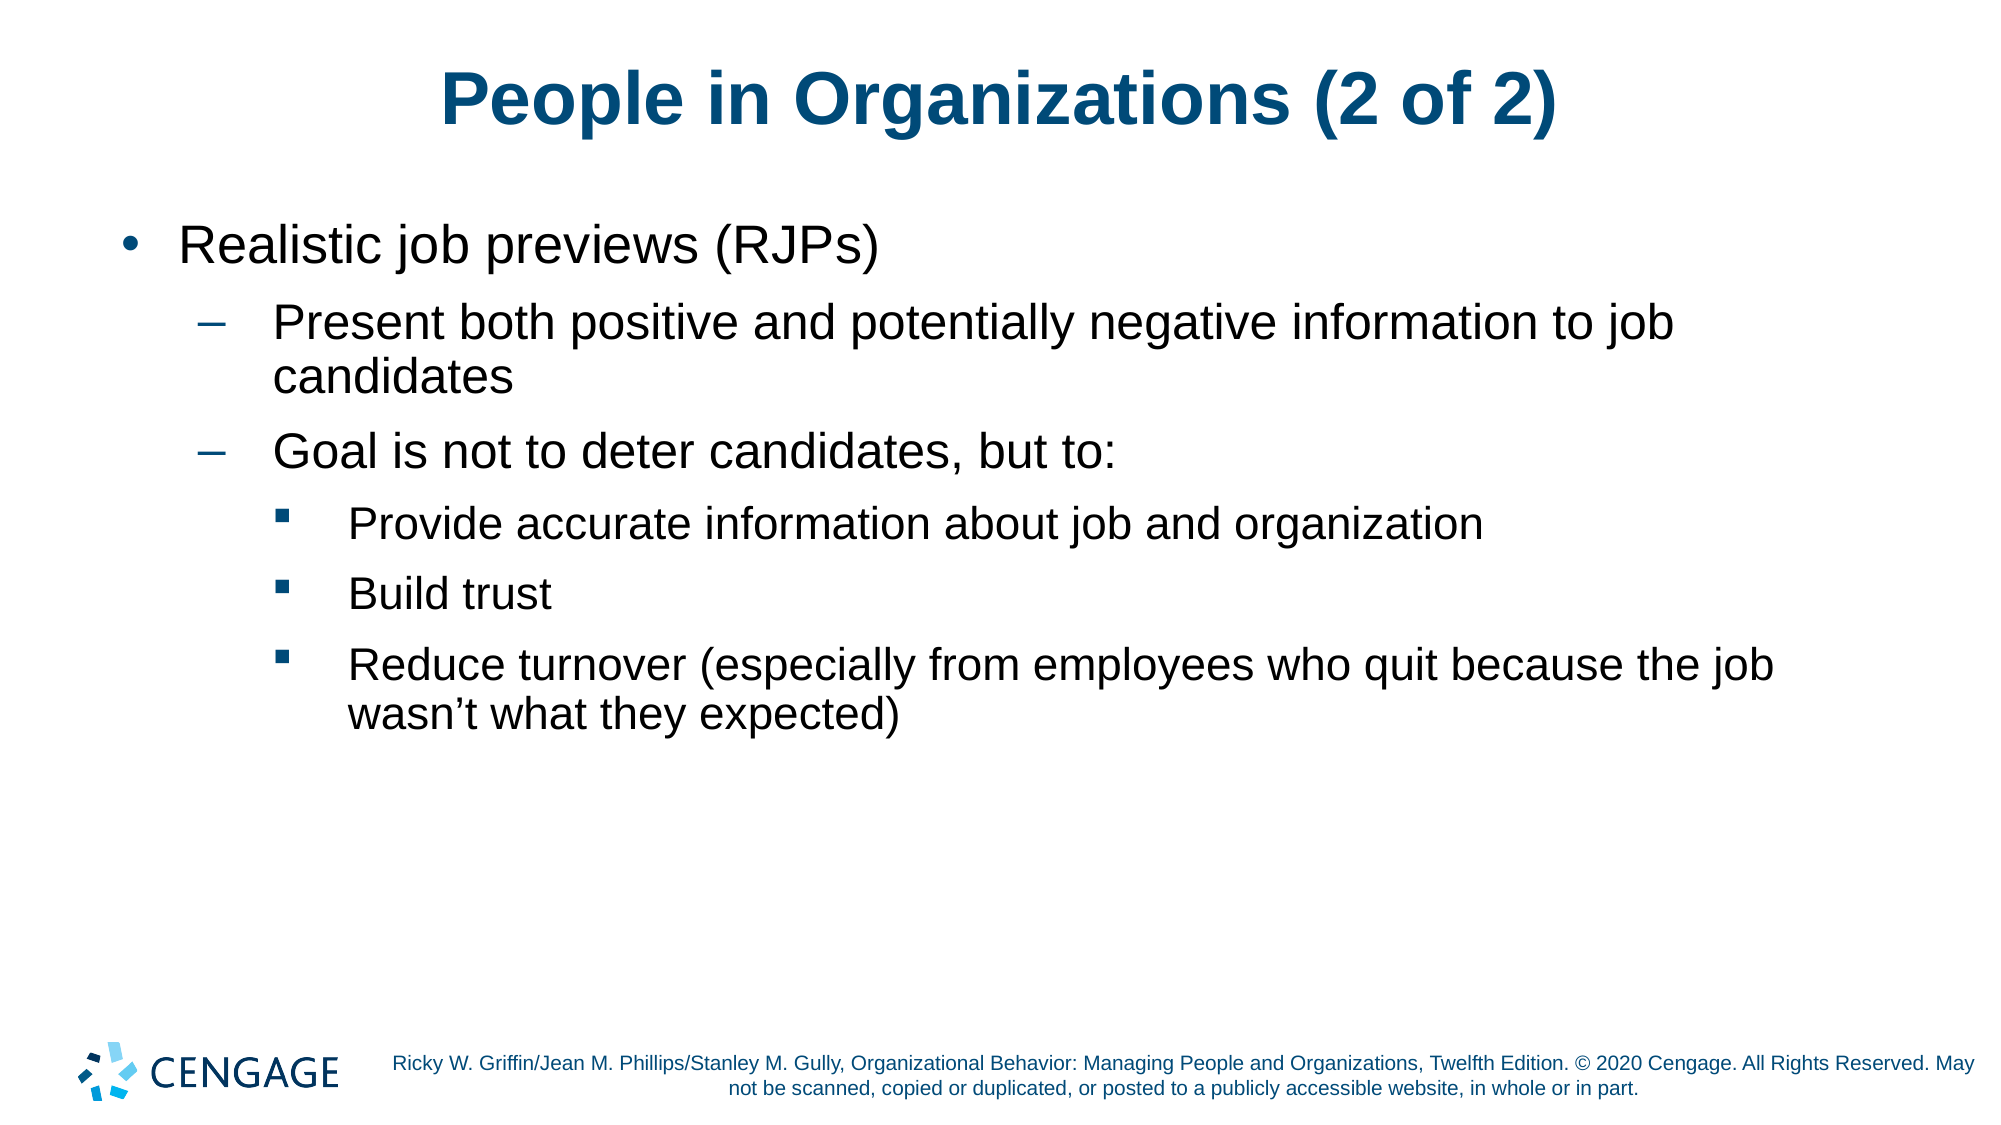

# People in Organizations (2 of 2)
Realistic job previews (RJPs)
Present both positive and potentially negative information to job candidates
Goal is not to deter candidates, but to:
Provide accurate information about job and organization
Build trust
Reduce turnover (especially from employees who quit because the job wasn’t what they expected)